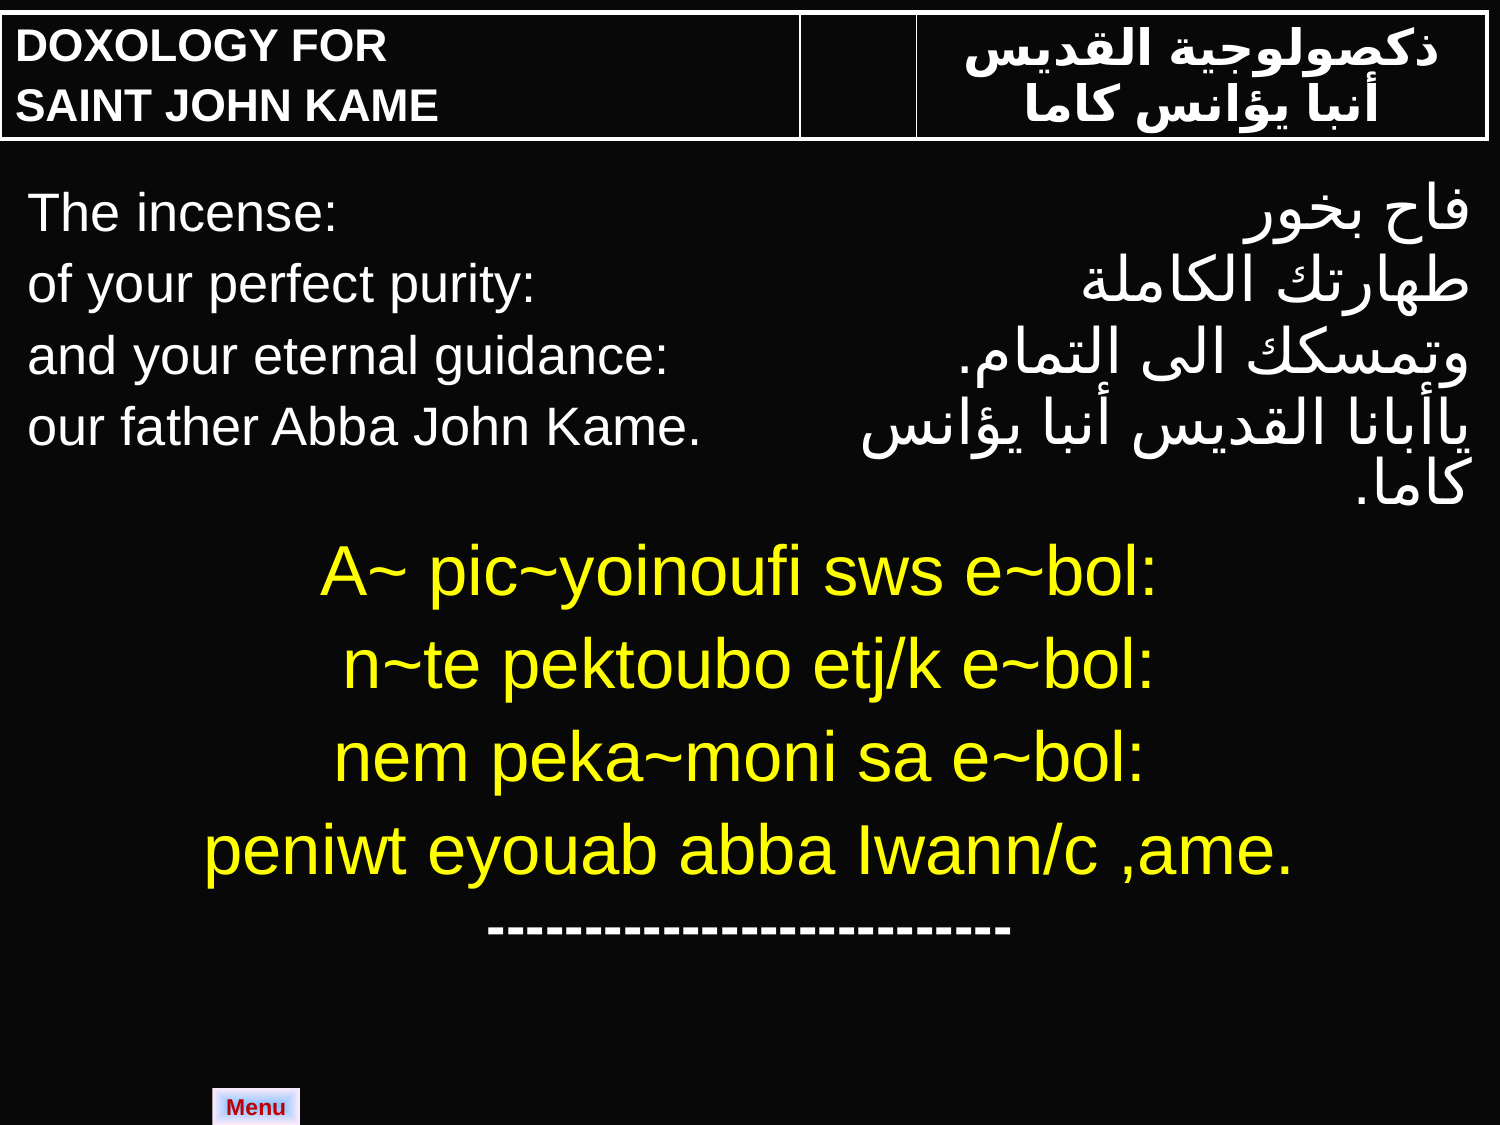

| DOXOLOGY FOR SAINT JOHN KAME |  | ذكصولوجية القديس أنبا يؤانس كاما |
| --- | --- | --- |
| The incense: of your perfect purity: and your eternal guidance: our father Abba John Kame. | فاح بخور طهارتك الكاملة وتمسكك الى التمام. ياأبانا القديس أنبا يؤانس كاما. |
| --- | --- |
| A~ pic~yoinoufi sws e~bol: n~te pektoubo etj/k e~bol: nem peka~moni sa e~bol: peniwt eyouab abba Iwann/c ,ame. |  |
| --------------------------- |  |
Menu